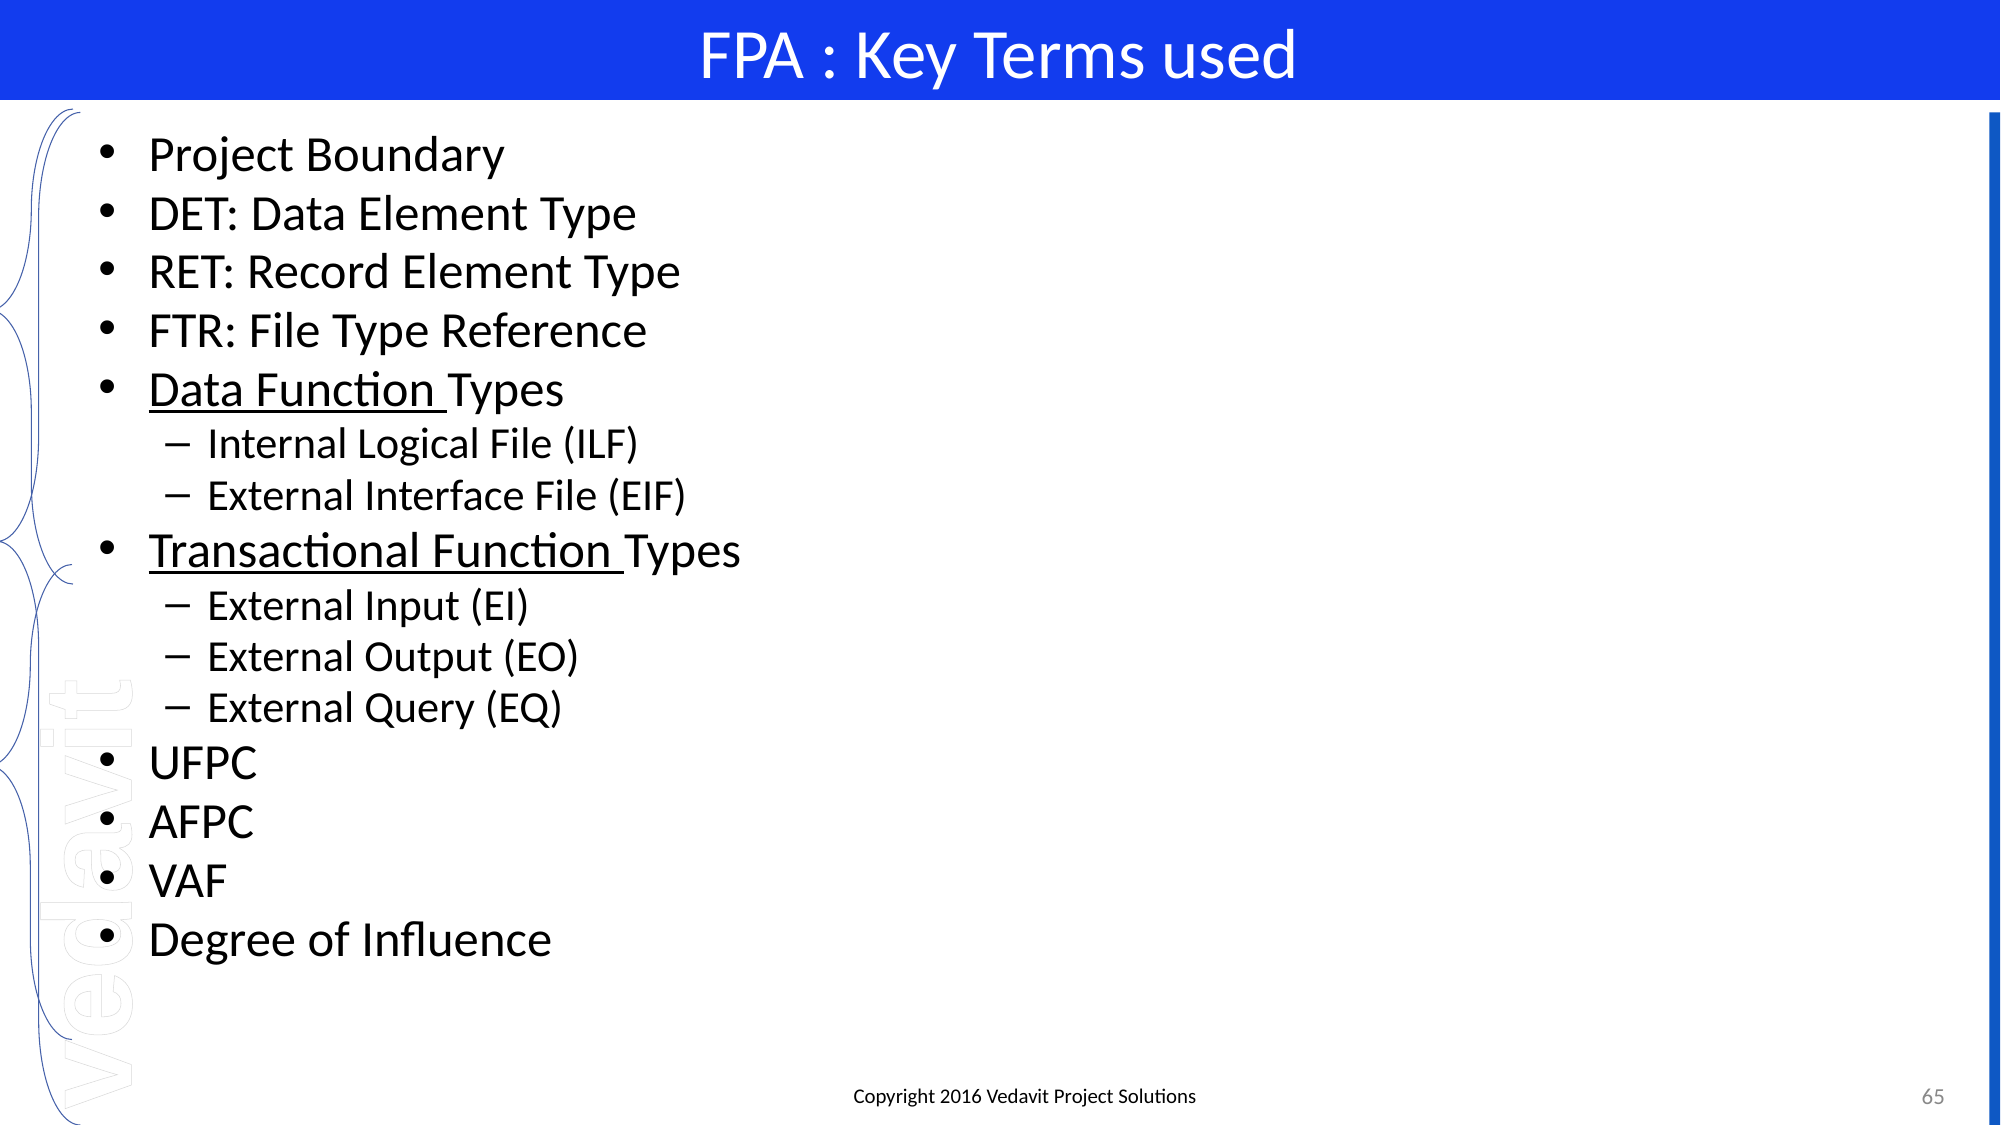

# FPA : Key Terms used

Project Boundary
DET: Data Element Type
RET: Record Element Type
FTR: File Type Reference
Data Function Types
Internal Logical File (ILF)
External Interface File (EIF)
Transactional Function Types
External Input (EI)
External Output (EO)
External Query (EQ)
UFPC
AFPC
VAF
Degree of Influence
65